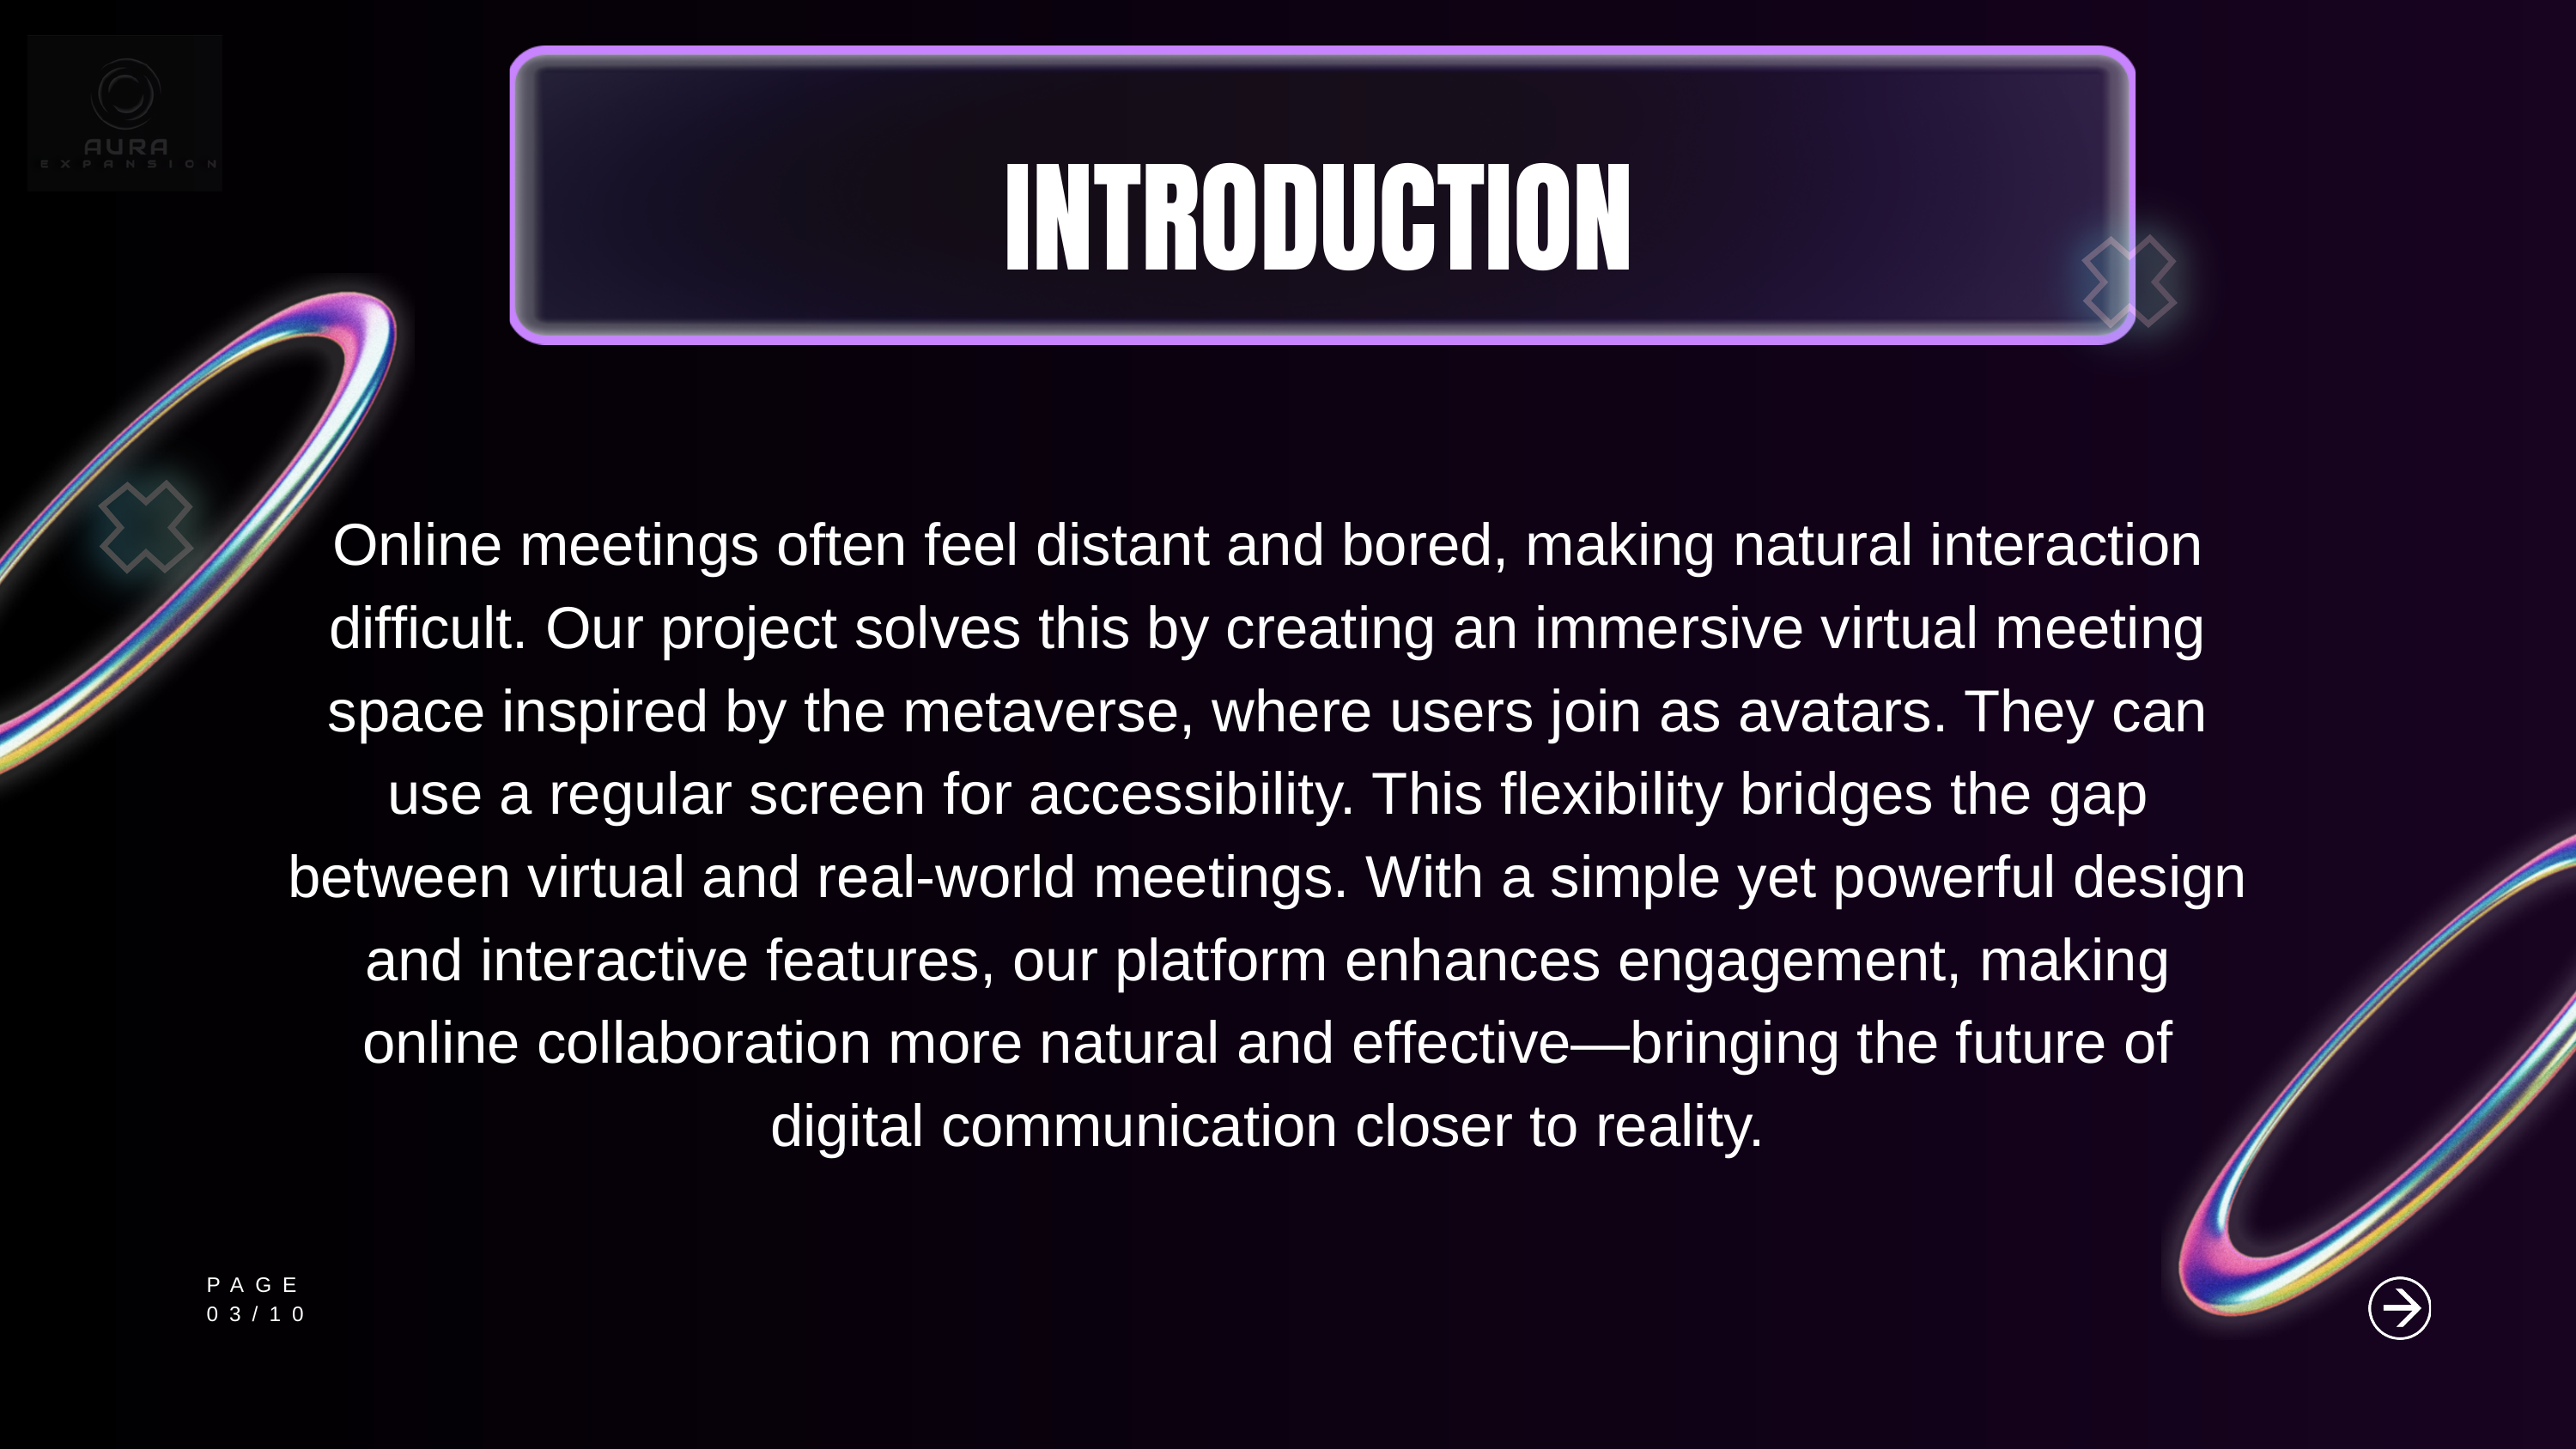

INTRODUCTION

Online meetings often feel distant and bored, making natural interaction difficult. Our project solves this by creating an immersive virtual meeting space inspired by the metaverse, where users join as avatars. They can use a regular screen for accessibility. This flexibility bridges the gap between virtual and real-world meetings. With a simple yet powerful design and interactive features, our platform enhances engagement, making online collaboration more natural and effective—bringing the future of digital communication closer to reality.

PAGE
03/10